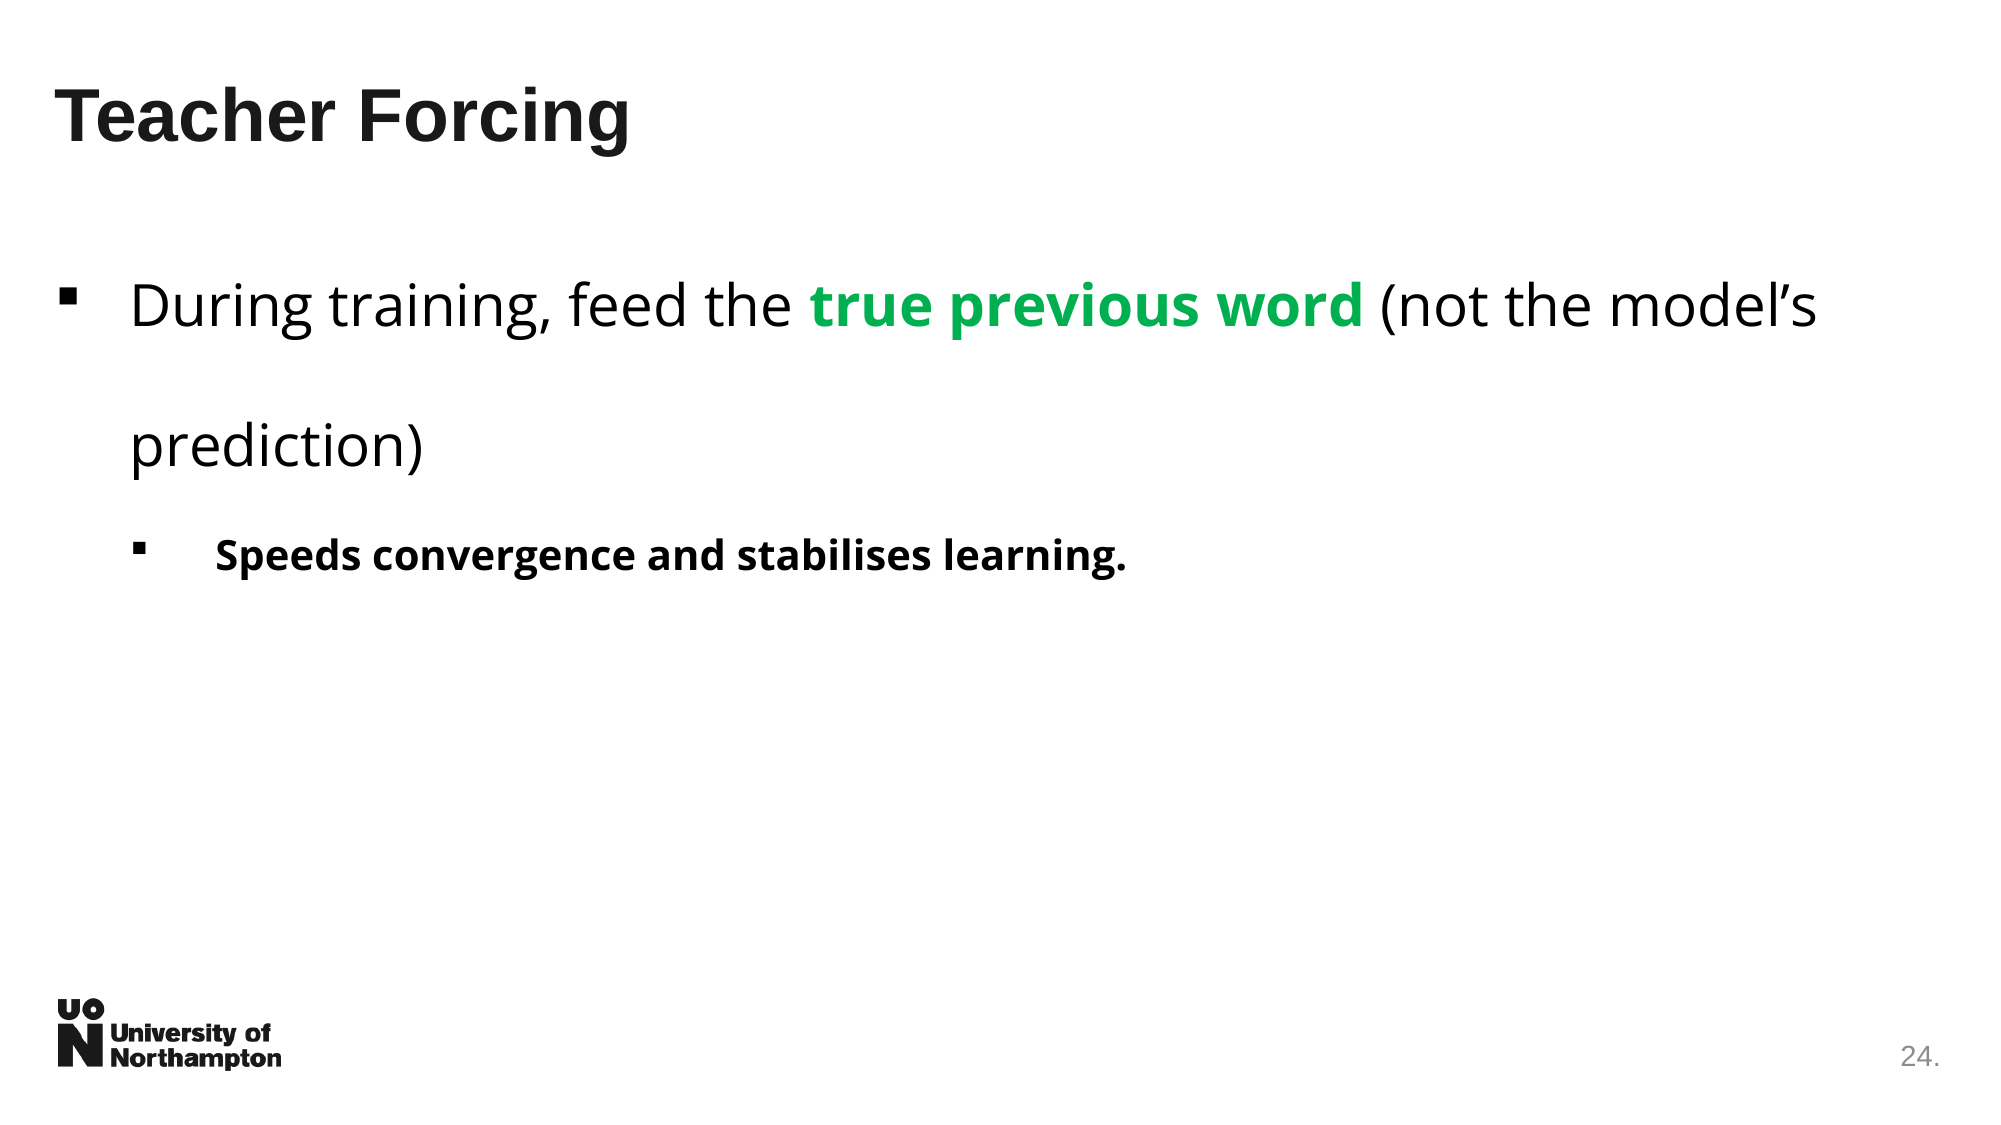

# Teacher Forcing
During training, feed the true previous word (not the model’s prediction)
 Speeds convergence and stabilises learning.

24.